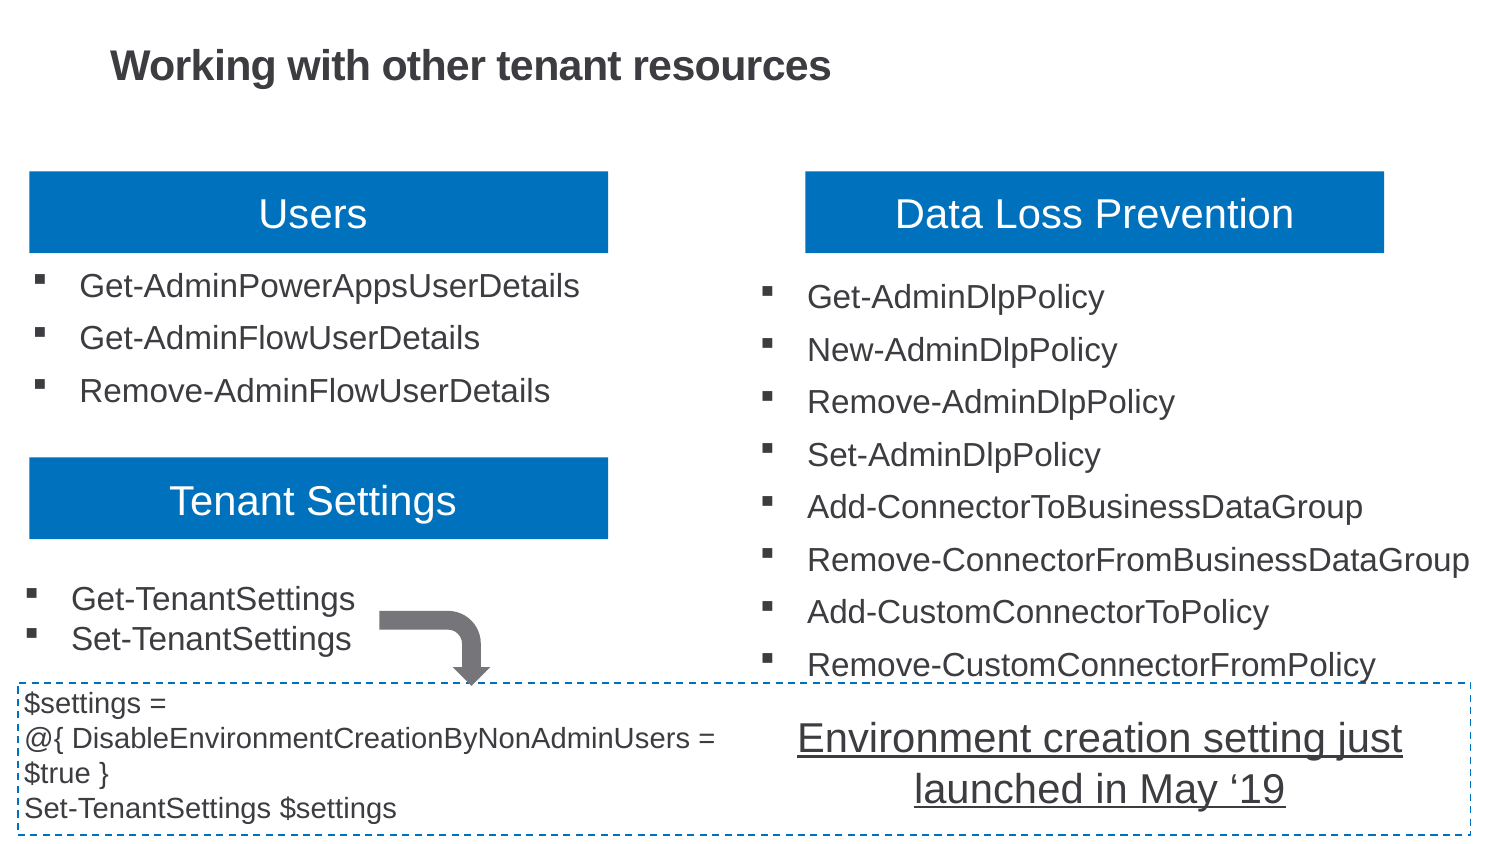

Working with other tenant resources
Users
Data Loss Prevention
Get-AdminPowerAppsUserDetails
Get-AdminFlowUserDetails
Remove-AdminFlowUserDetails
Get-AdminDlpPolicy
New-AdminDlpPolicy
Remove-AdminDlpPolicy
Set-AdminDlpPolicy
Add-ConnectorToBusinessDataGroup
Remove-ConnectorFromBusinessDataGroup
Add-CustomConnectorToPolicy
Remove-CustomConnectorFromPolicy
Tenant Settings
Get-TenantSettings
Set-TenantSettings

$settings = @{ DisableEnvironmentCreationByNonAdminUsers = $true }
Set-TenantSettings $settings

Environment creation setting just launched in May ‘19